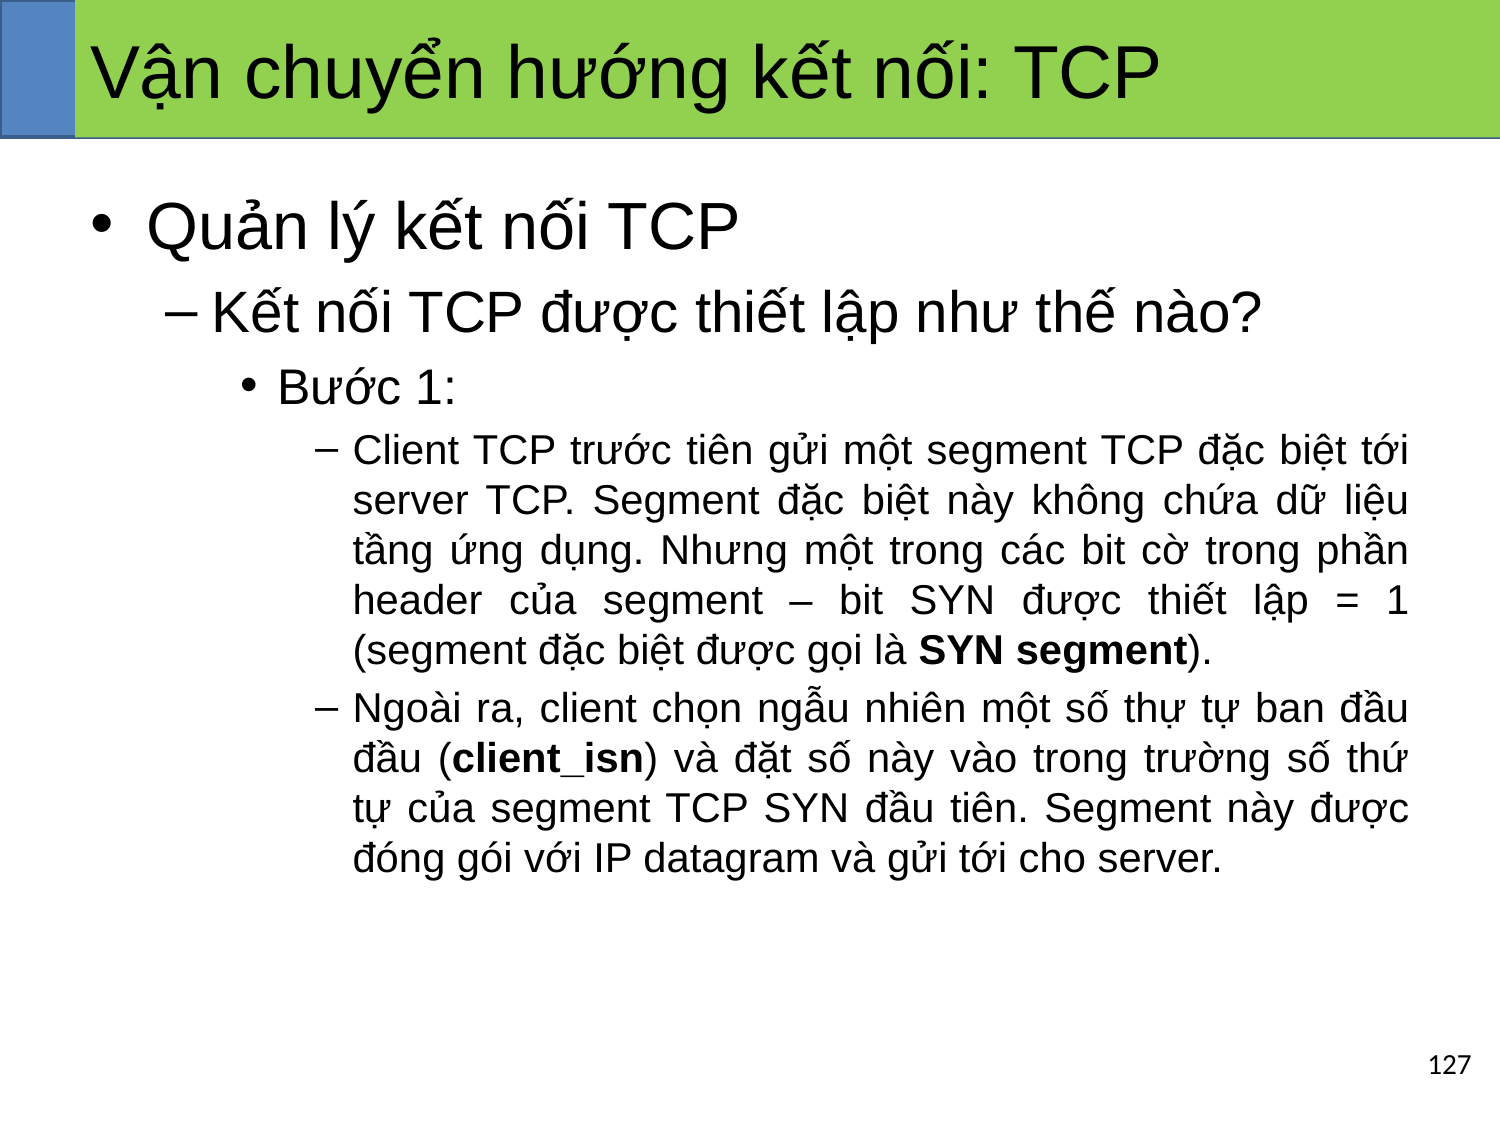

# Vận chuyển hướng kết nối: TCP
Quản lý kết nối TCP
Kết nối TCP được thiết lập như thế nào?
Bước 1:
Client TCP trước tiên gửi một segment TCP đặc biệt tới server TCP. Segment đặc biệt này không chứa dữ liệu tầng ứng dụng. Nhưng một trong các bit cờ trong phần header của segment – bit SYN được thiết lập = 1 (segment đặc biệt được gọi là SYN segment).
Ngoài ra, client chọn ngẫu nhiên một số thự tự ban đầu đầu (client_isn) và đặt số này vào trong trường số thứ tự của segment TCP SYN đầu tiên. Segment này được đóng gói với IP datagram và gửi tới cho server.

127